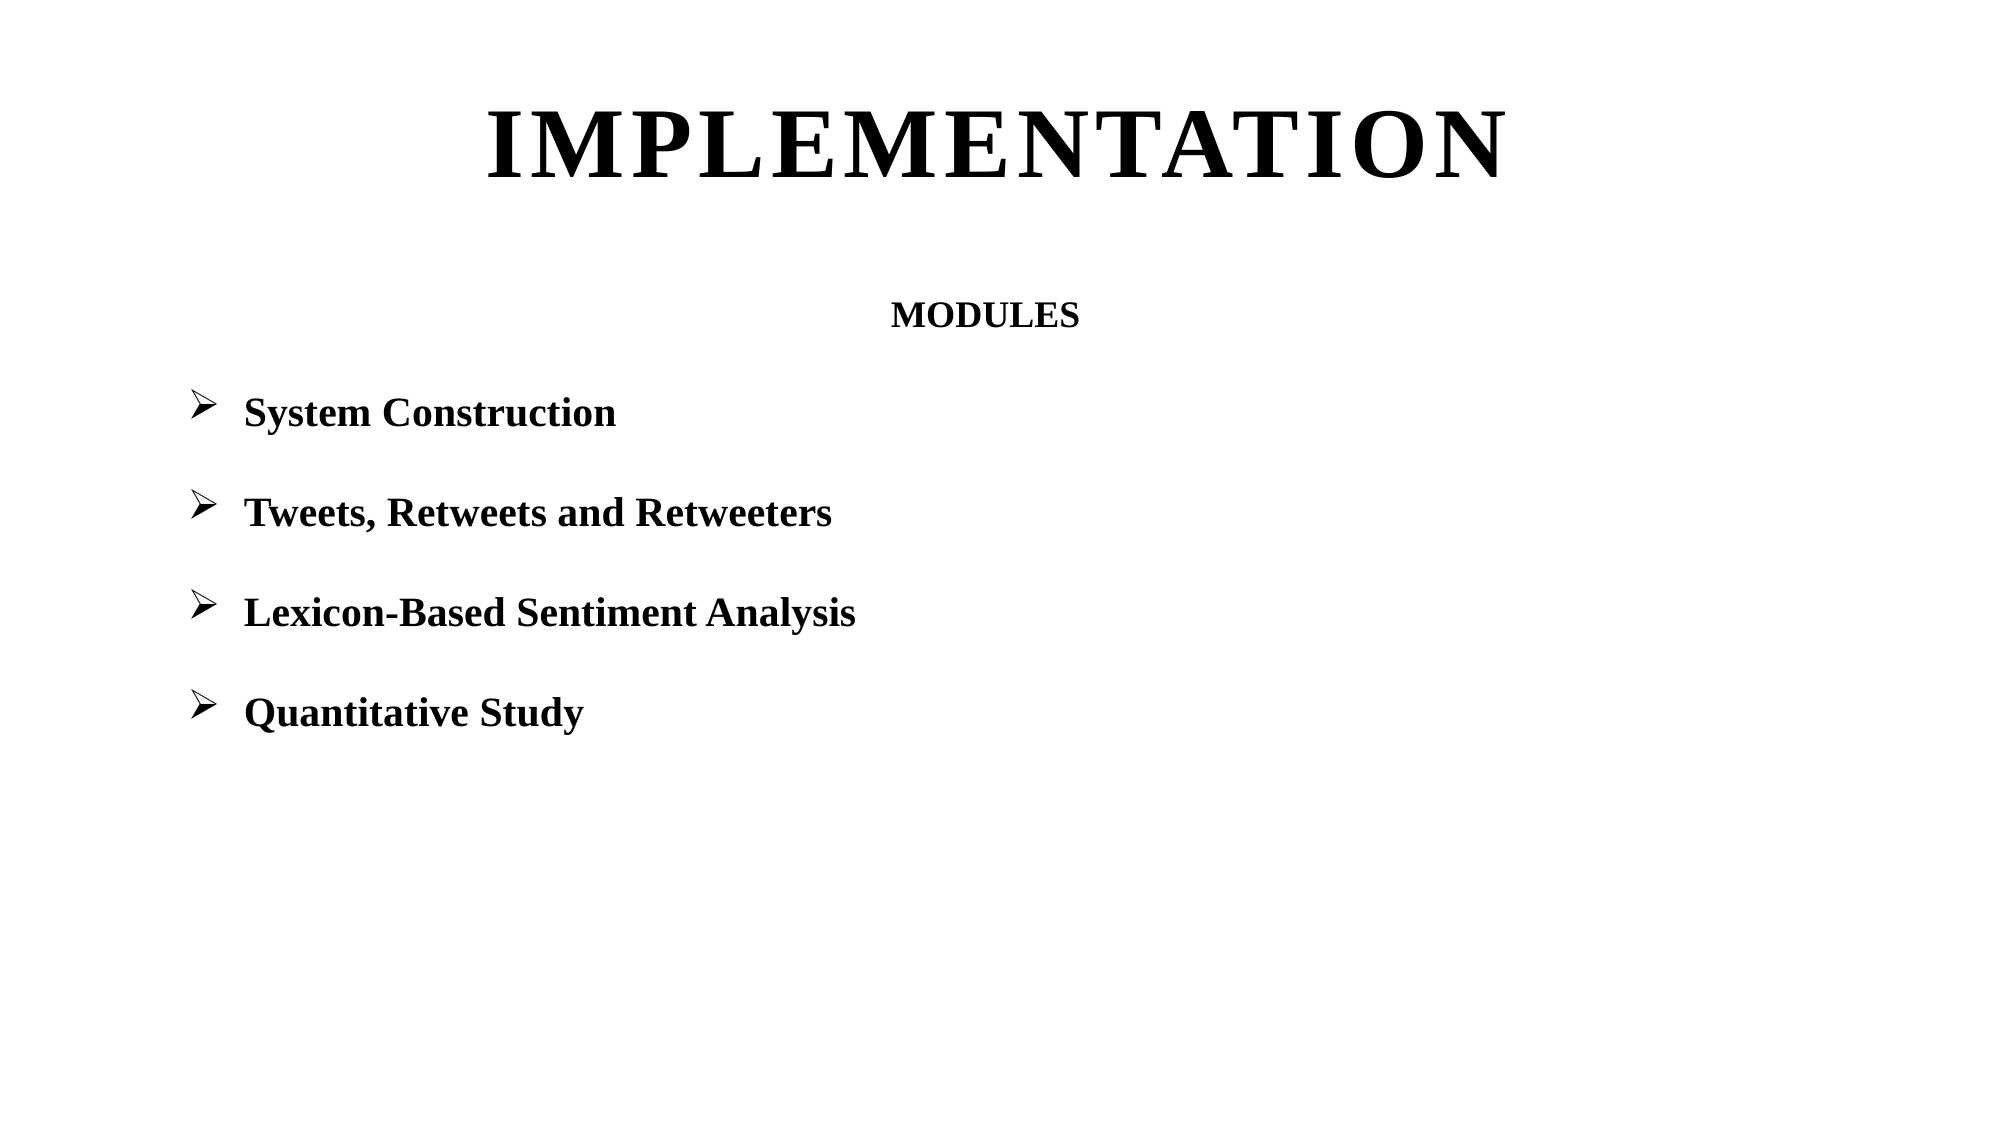

# IMPLEMENTATION
MODULES
System Construction
Tweets, Retweets and Retweeters
Lexicon-Based Sentiment Analysis
Quantitative Study